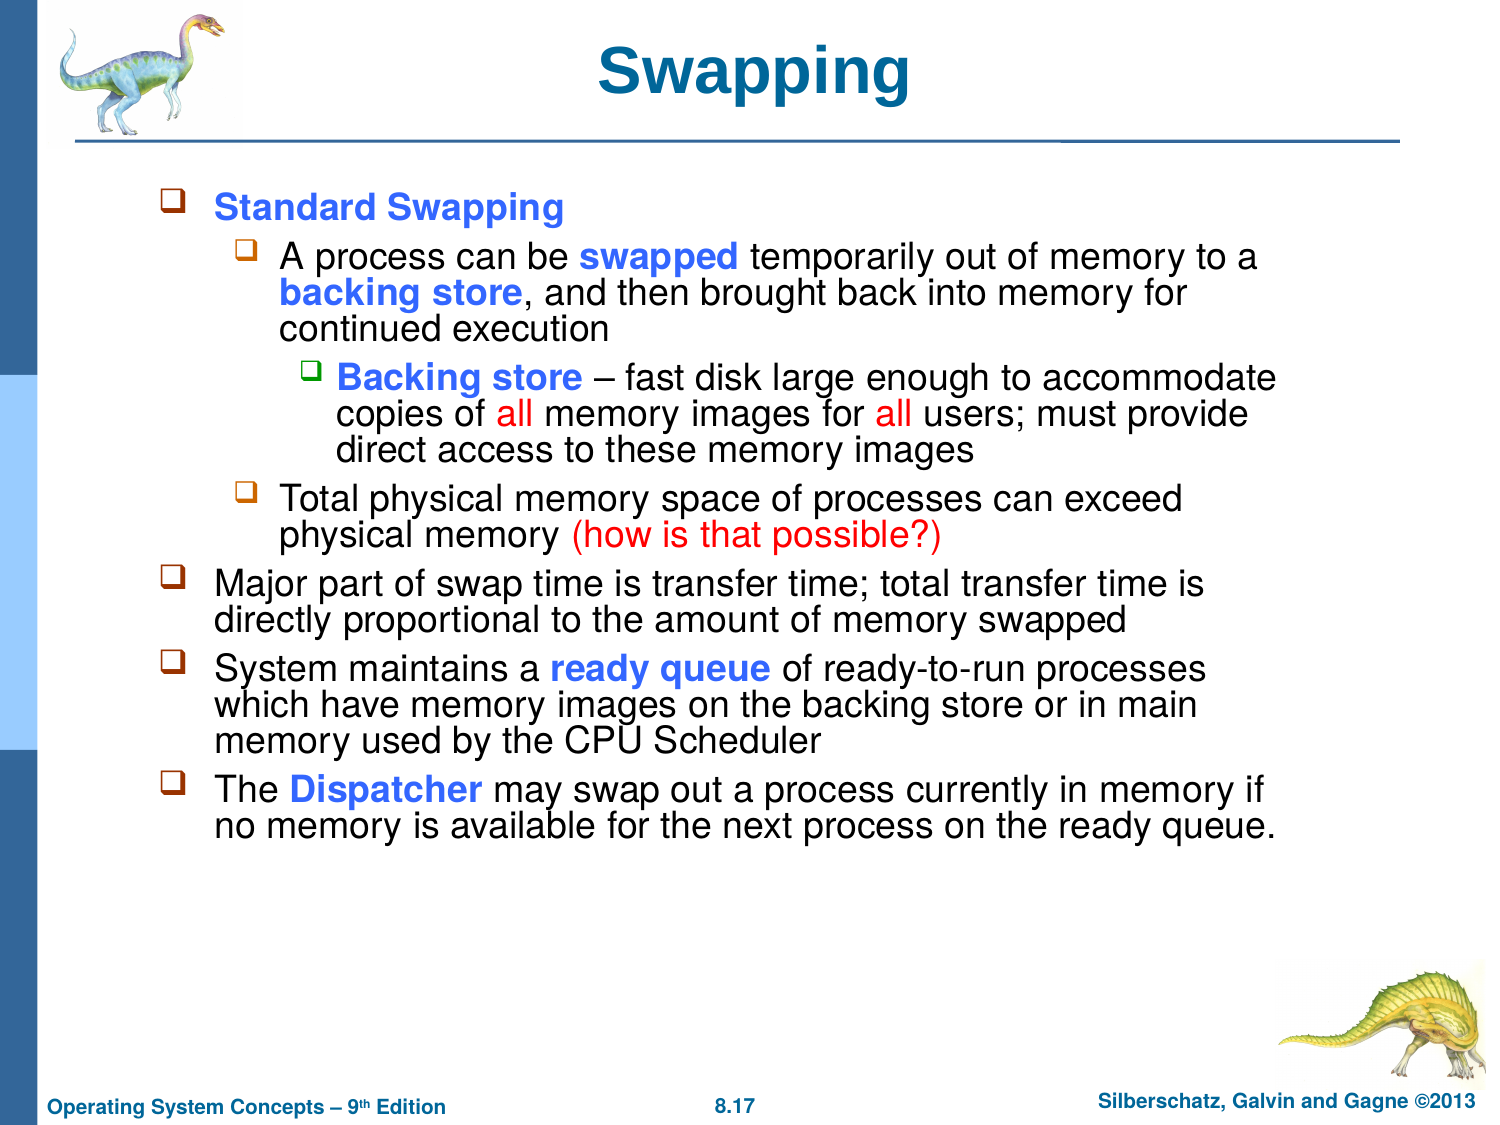

# Swapping
Standard Swapping
A process can be swapped temporarily out of memory to a backing store, and then brought back into memory for continued execution
Backing store – fast disk large enough to accommodate copies of all memory images for all users; must provide direct access to these memory images
Total physical memory space of processes can exceed physical memory (how is that possible?)
Major part of swap time is transfer time; total transfer time is directly proportional to the amount of memory swapped
System maintains a ready queue of ready-to-run processes which have memory images on the backing store or in main memory used by the CPU Scheduler
The Dispatcher may swap out a process currently in memory if no memory is available for the next process on the ready queue.